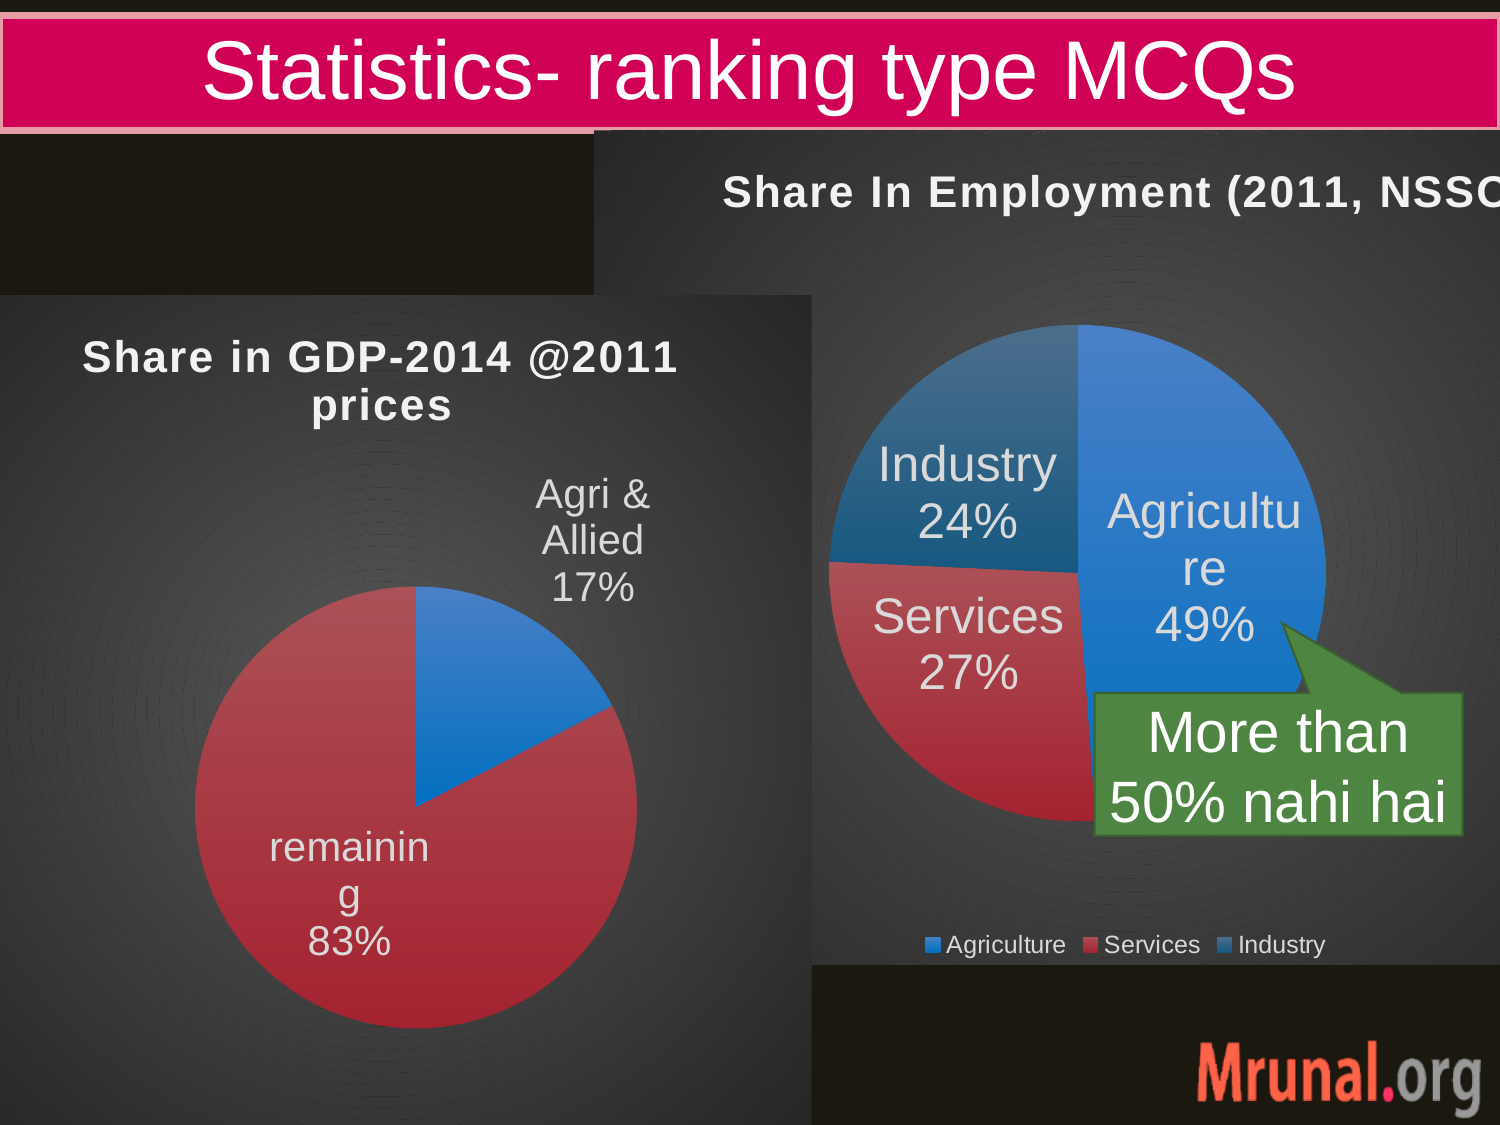

# Statistics- ranking type MCQs

### Chart:

| Category | Share In Employment (2011, NSSO) |
|---|---|
| Agriculture | 48.9 |
| Services | 26.9 |
| Industry | 24.3 |

### Chart:

| Category | Share in GDP-2014 @2011 prices |
|---|---|
| Agri & Allied | 17.4 |
| remaining | 82.6 |
More than 50% nahi hai